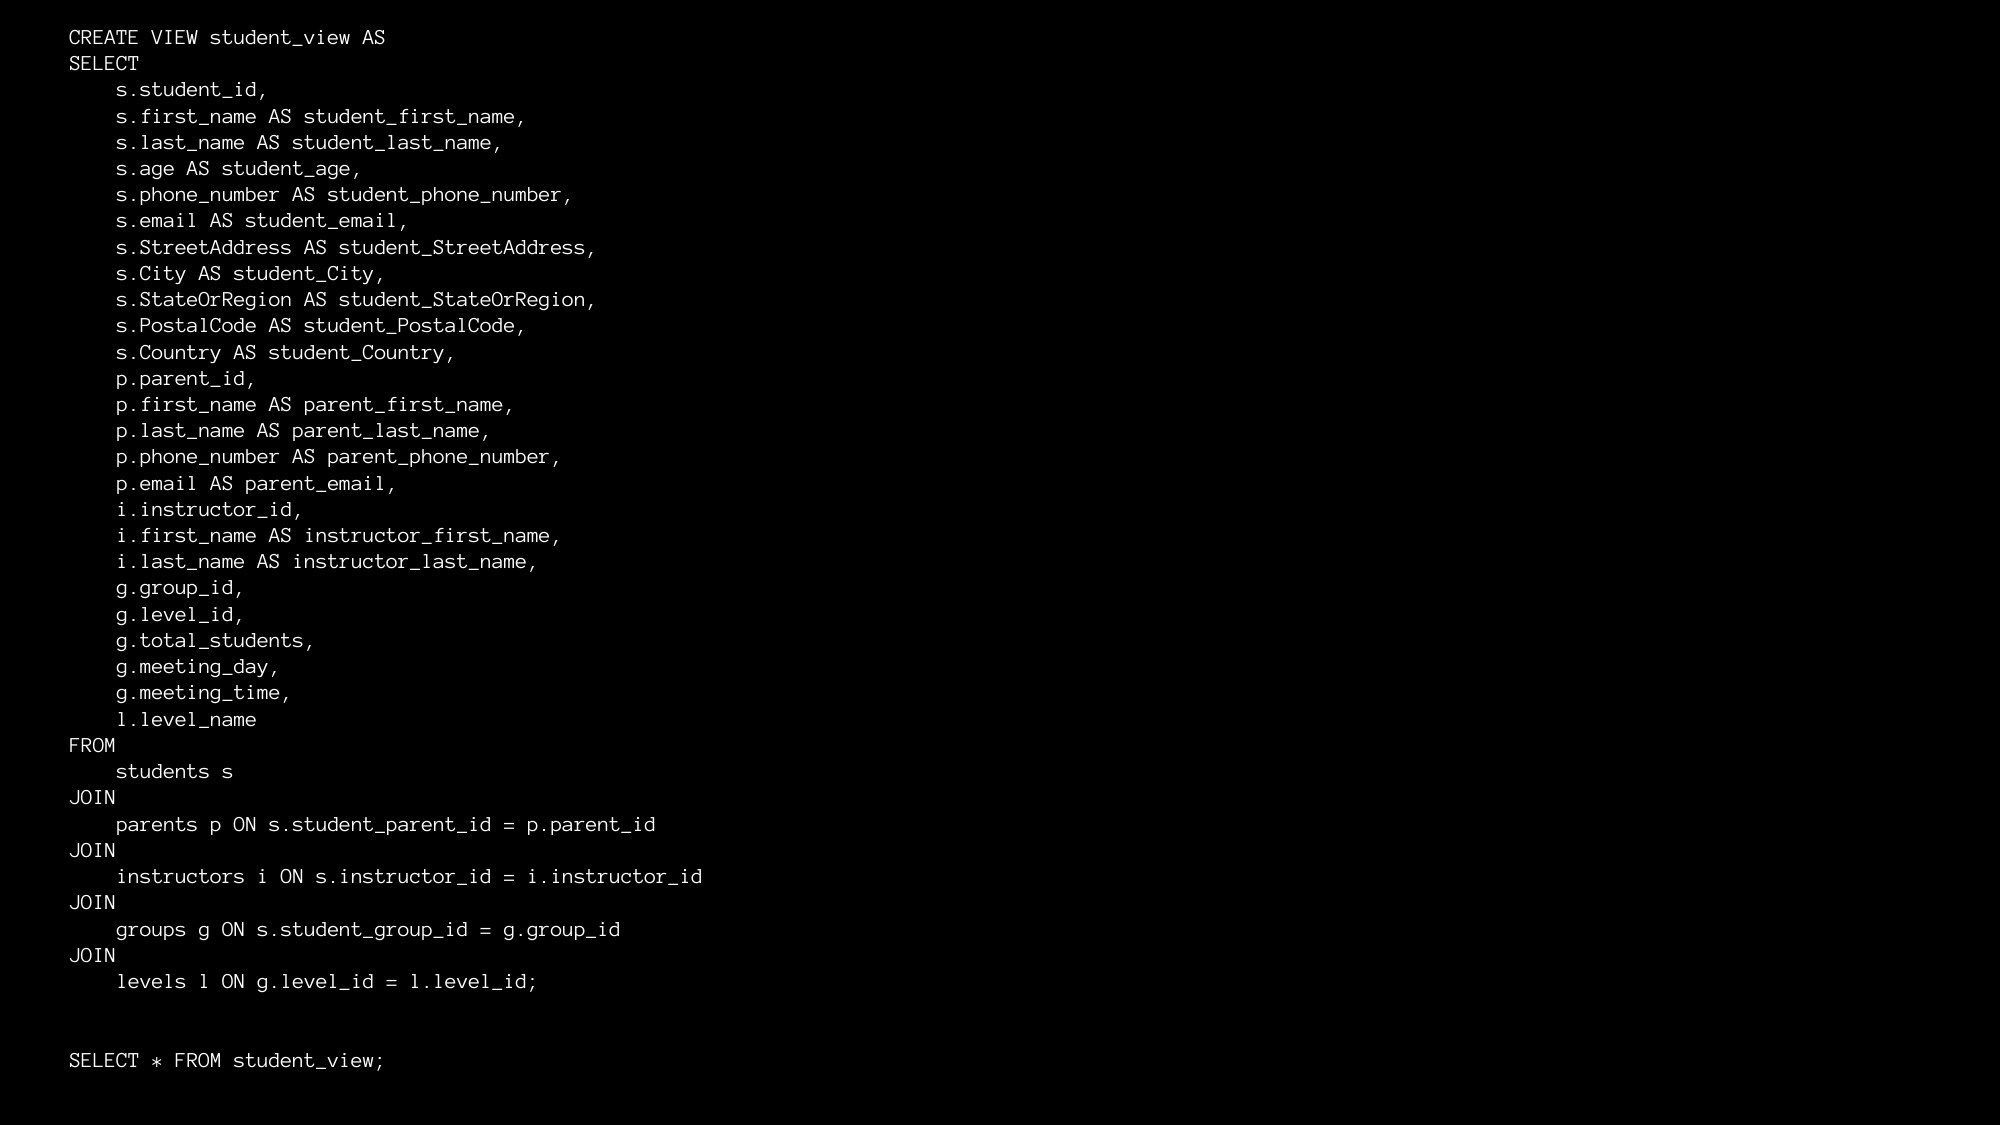

CREATE VIEW student_view AS
SELECT
    s.student_id,
    s.first_name AS student_first_name,
    s.last_name AS student_last_name,
    s.age AS student_age,
    s.phone_number AS student_phone_number,
    s.email AS student_email,
    s.StreetAddress AS student_StreetAddress,
    s.City AS student_City,
    s.StateOrRegion AS student_StateOrRegion,
    s.PostalCode AS student_PostalCode,
    s.Country AS student_Country,
    p.parent_id,
    p.first_name AS parent_first_name,
    p.last_name AS parent_last_name,
    p.phone_number AS parent_phone_number,
    p.email AS parent_email,
    i.instructor_id,
    i.first_name AS instructor_first_name,
    i.last_name AS instructor_last_name,
    g.group_id,
    g.level_id,
    g.total_students,
    g.meeting_day,
    g.meeting_time,
    l.level_name
FROM
    students s
JOIN
    parents p ON s.student_parent_id = p.parent_id
JOIN
    instructors i ON s.instructor_id = i.instructor_id
JOIN
    groups g ON s.student_group_id = g.group_id
JOIN
    levels l ON g.level_id = l.level_id;
SELECT * FROM student_view;